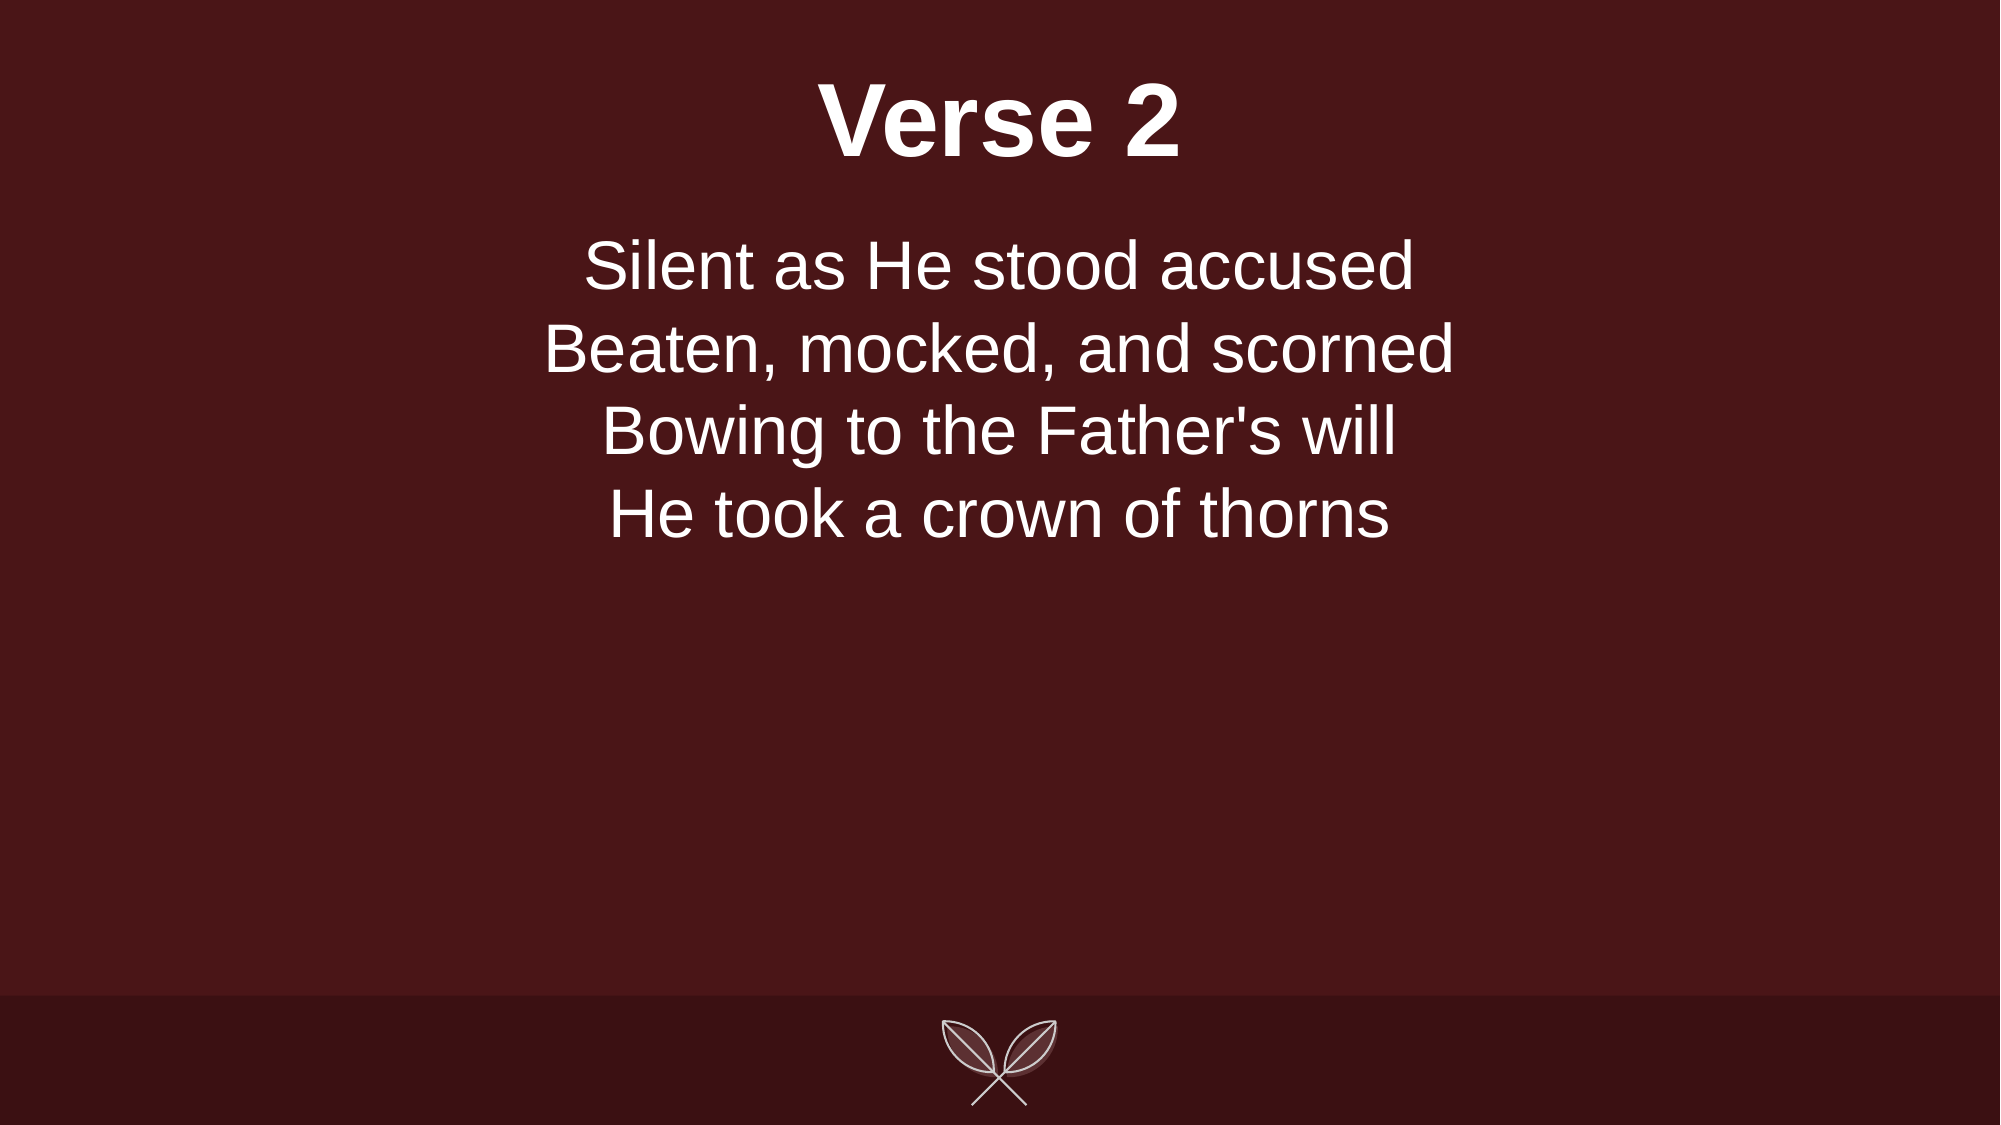

Verse 2
Silent as He stood accused
Beaten, mocked, and scorned
Bowing to the Father's will
He took a crown of thorns